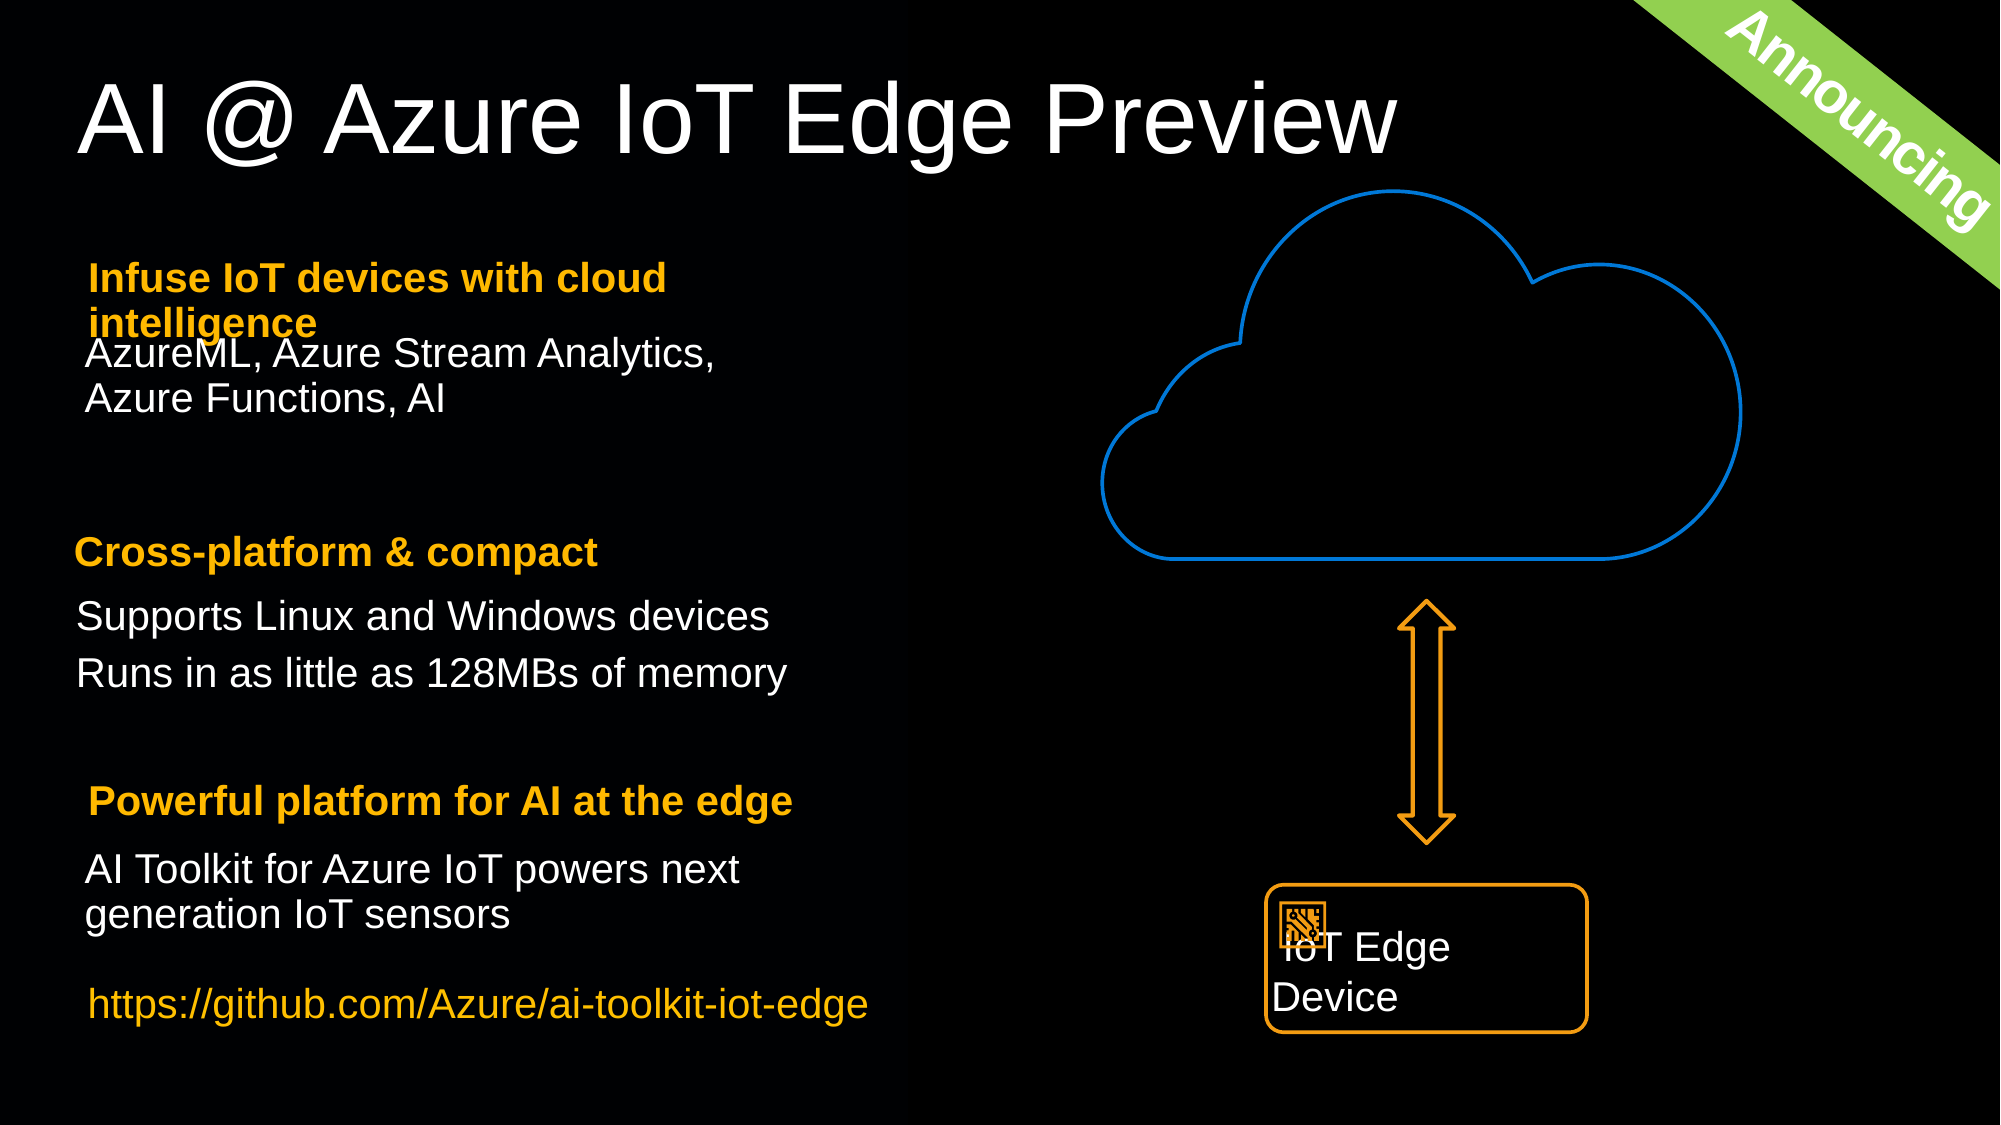

AI @ Azure IoT Edge Preview
Announcing

Infuse IoT devices with cloud intelligence
AzureML, Azure Stream Analytics, Azure Functions, AI
Cross-platform & compact
Supports Linux and Windows devices
Runs in as little as 128MBs of memory

Powerful platform for AI at the edge
AI Toolkit for Azure IoT powers next generation IoT sensors
 IoT Edge Device

https://github.com/Azure/ai-toolkit-iot-edge